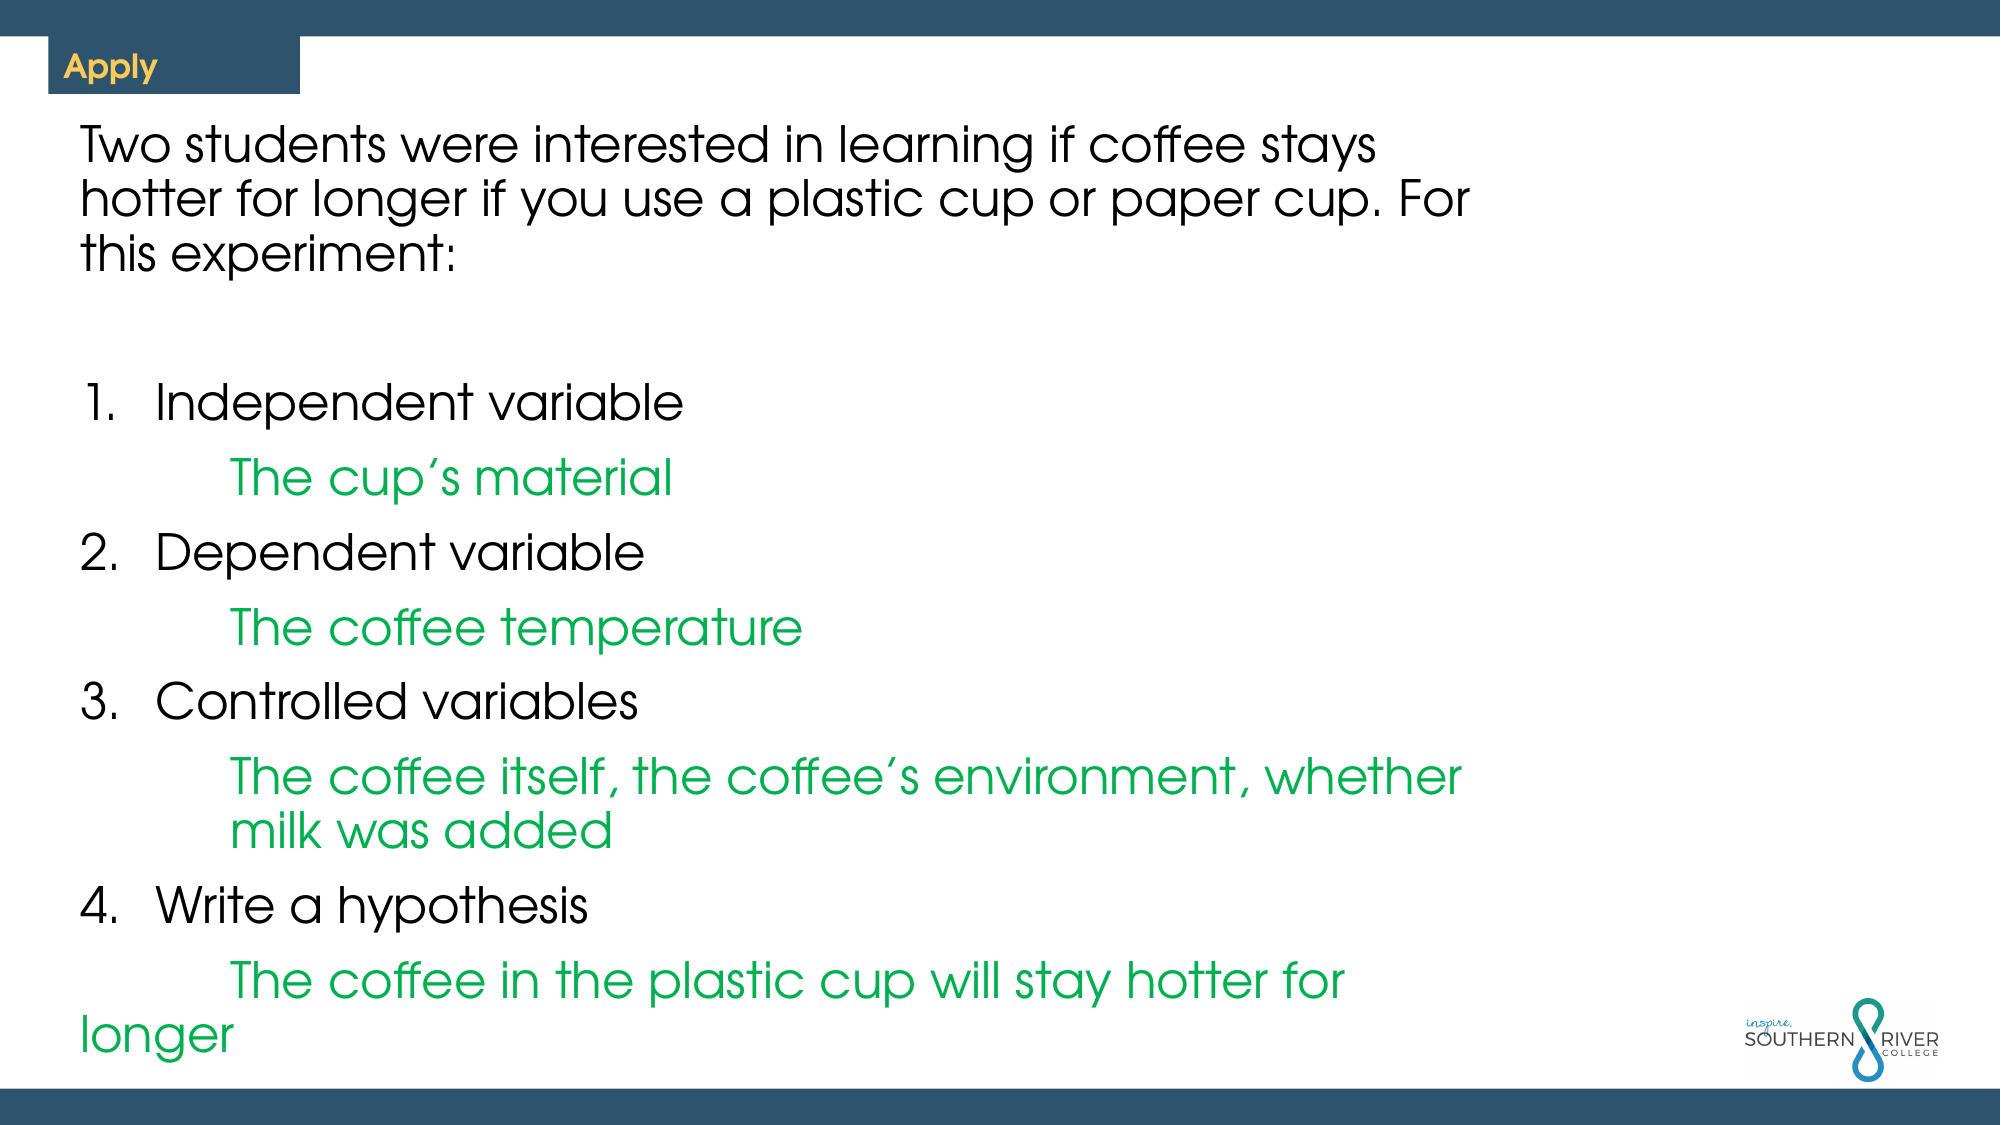

Two students were interested in learning if coffee stays hotter for longer if you use a plastic cup or paper cup. For this experiment:

Independent variable
	The cup’s material
Dependent variable
	The coffee temperature
Controlled variables
	The coffee itself, the coffee’s environment, whether 	milk was added
Write a hypothesis
	The coffee in the plastic cup will stay hotter for 	longer